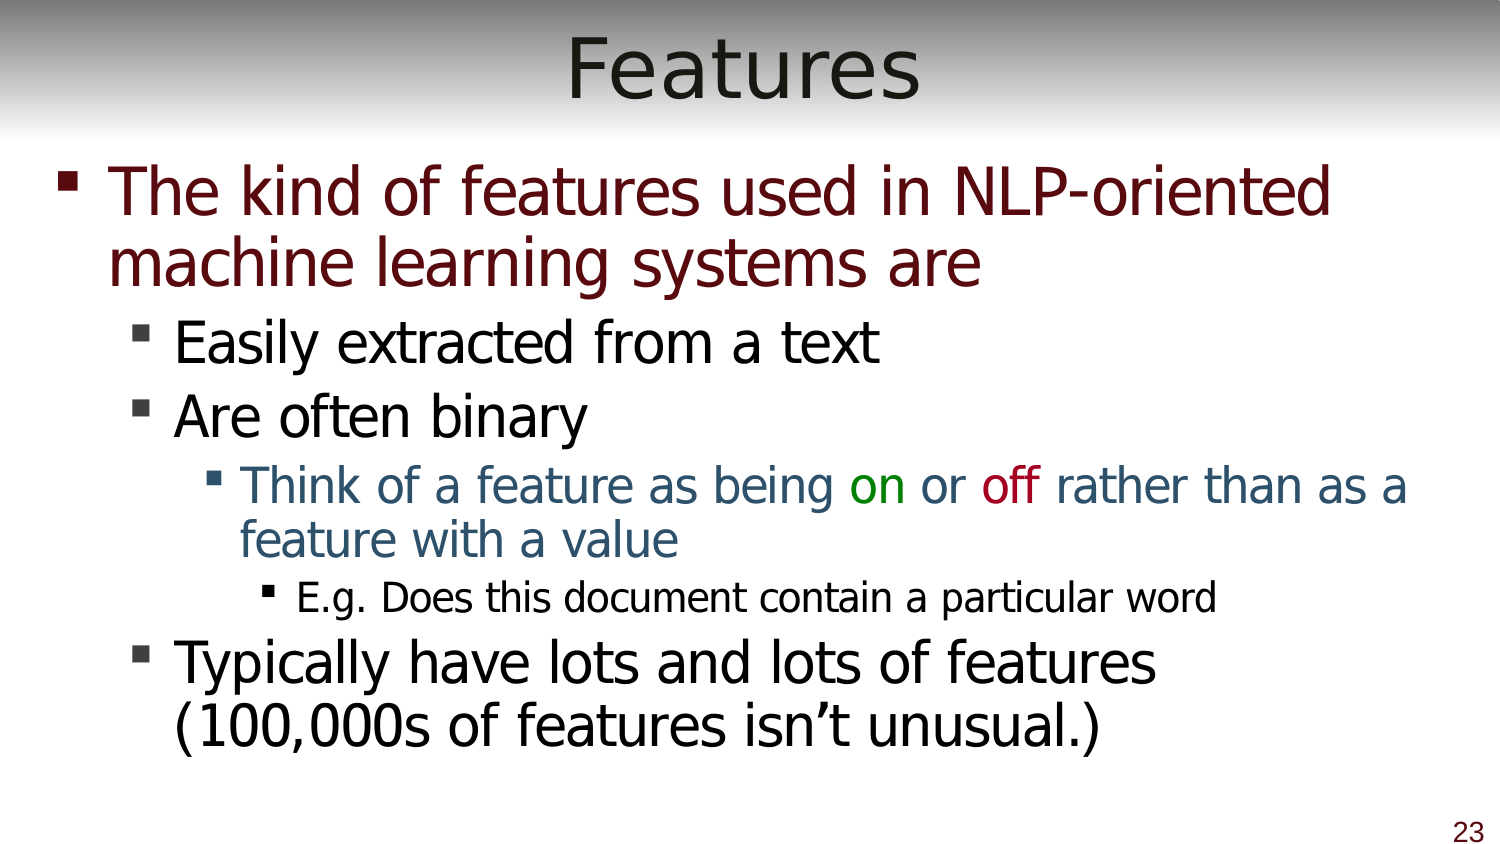

# Features
The kind of features used in NLP-oriented machine learning systems are
Easily extracted from a text
Are often binary
Think of a feature as being on or off rather than as a feature with a value
E.g. Does this document contain a particular word
Typically have lots and lots of features (100,000s of features isn’t unusual.)
23